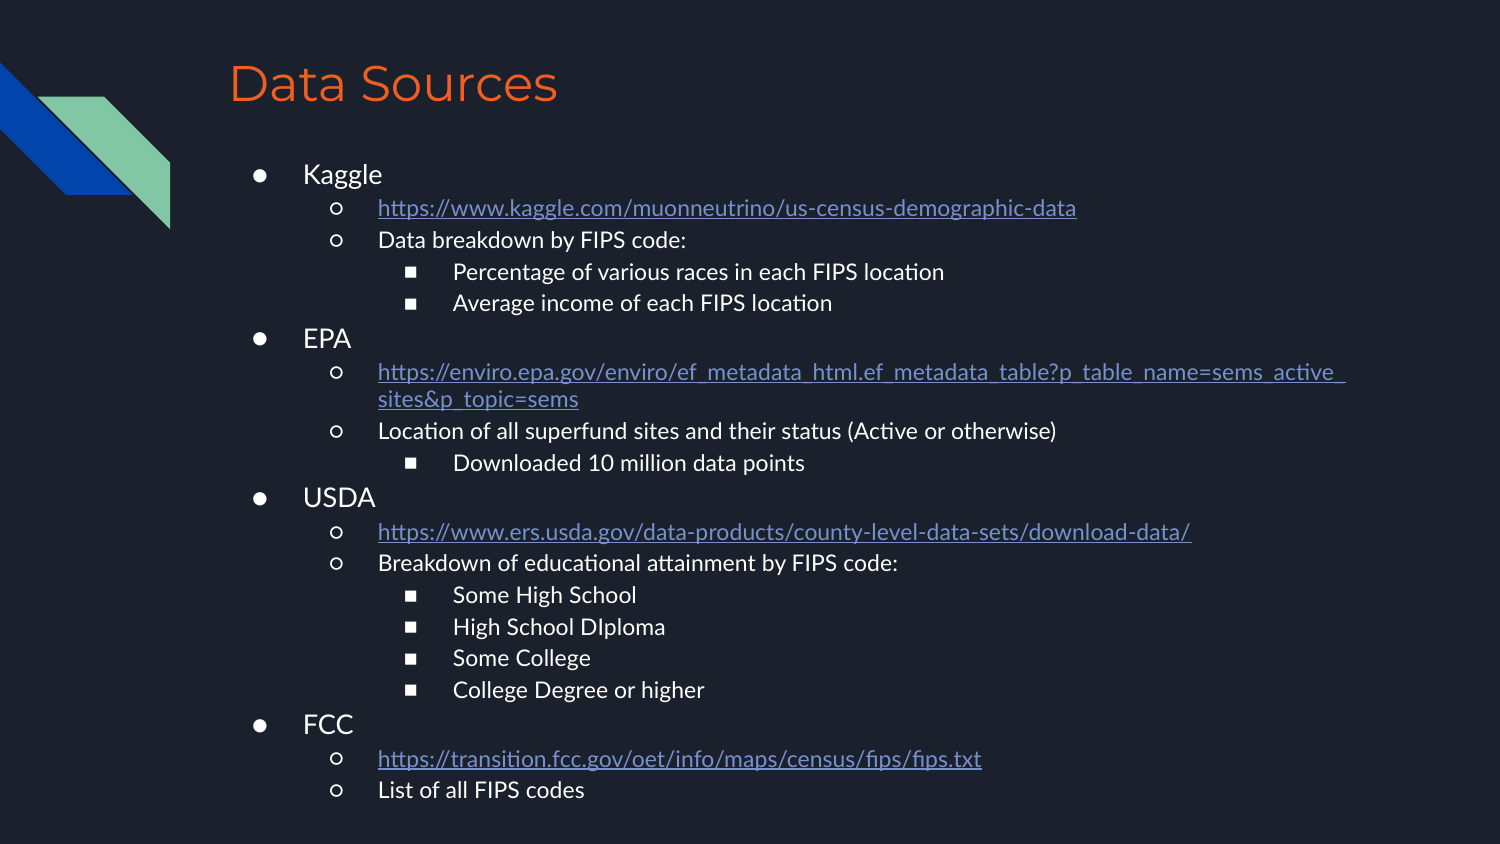

# Data Sources
Kaggle
https://www.kaggle.com/muonneutrino/us-census-demographic-data
Data breakdown by FIPS code:
Percentage of various races in each FIPS location
Average income of each FIPS location
EPA
https://enviro.epa.gov/enviro/ef_metadata_html.ef_metadata_table?p_table_name=sems_active_sites&p_topic=sems
Location of all superfund sites and their status (Active or otherwise)
Downloaded 10 million data points
USDA
https://www.ers.usda.gov/data-products/county-level-data-sets/download-data/
Breakdown of educational attainment by FIPS code:
Some High School
High School DIploma
Some College
College Degree or higher
FCC
https://transition.fcc.gov/oet/info/maps/census/fips/fips.txt
List of all FIPS codes